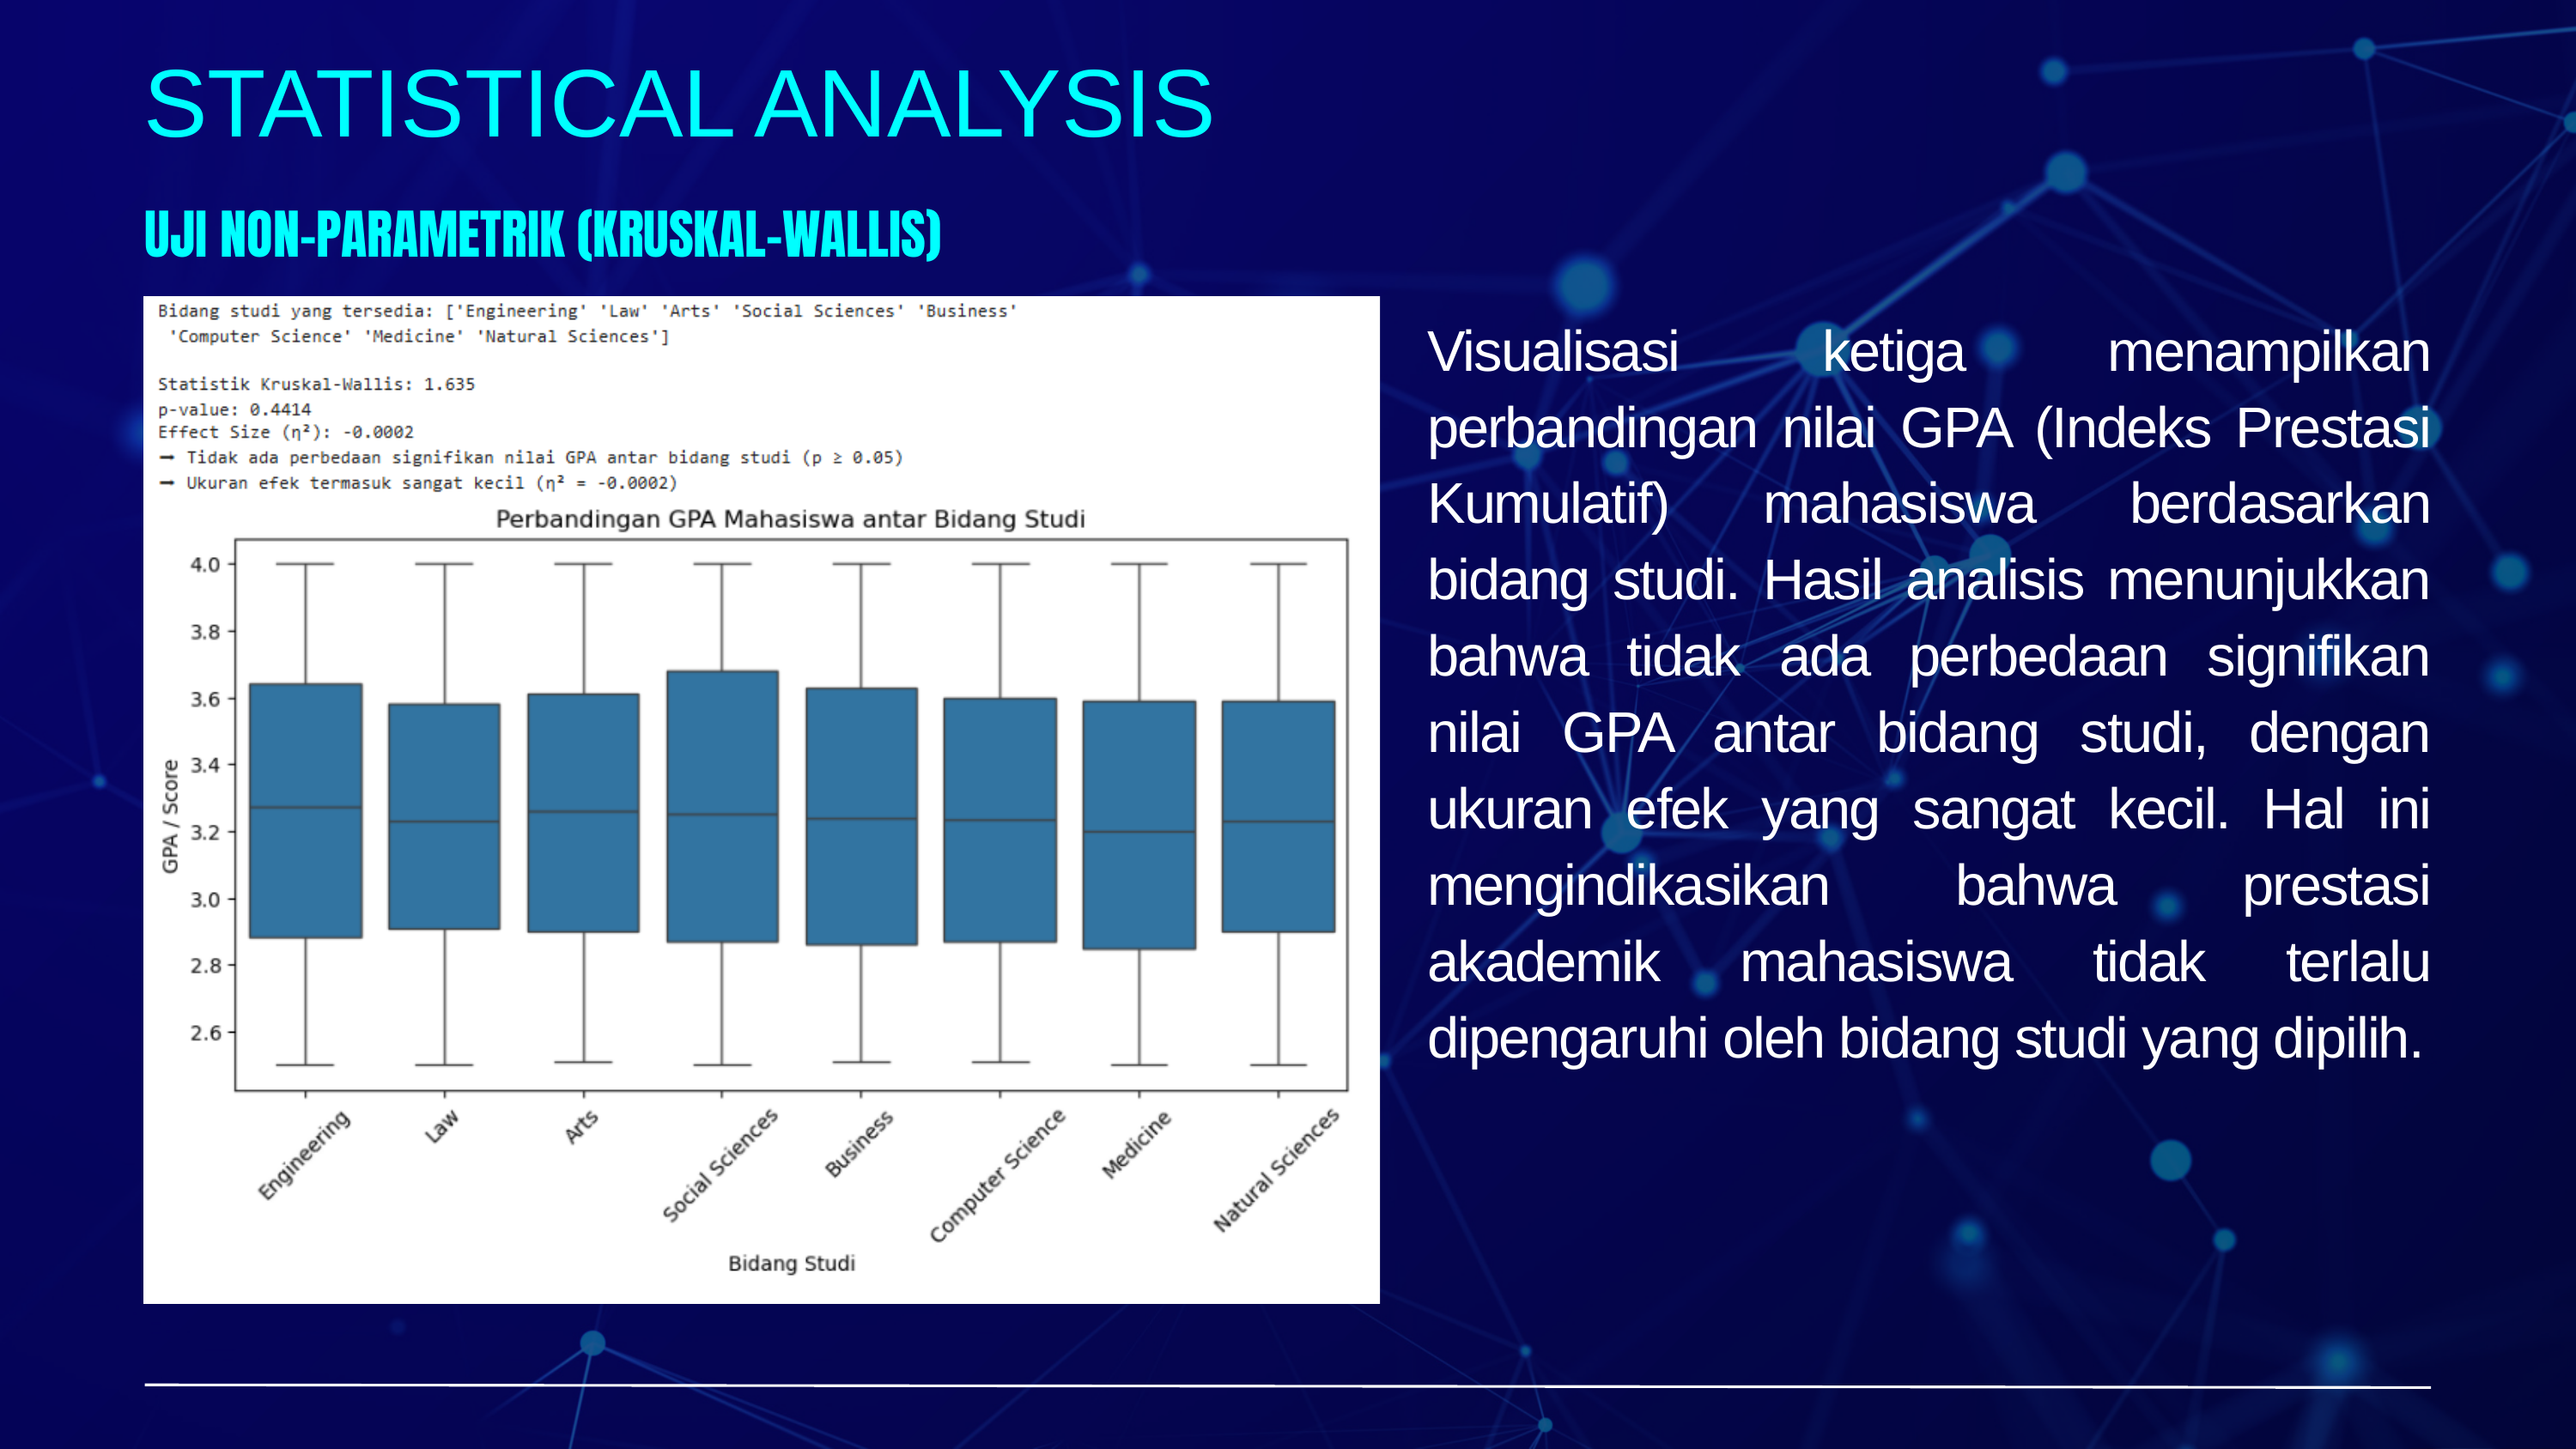

STATISTICAL ANALYSIS
UJI NON-PARAMETRIK (KRUSKAL-WALLIS)

Visualisasi ketiga menampilkan perbandingan nilai GPA (Indeks Prestasi Kumulatif) mahasiswa berdasarkan bidang studi. Hasil analisis menunjukkan bahwa tidak ada perbedaan signifikan nilai GPA antar bidang studi, dengan ukuran efek yang sangat kecil. Hal ini mengindikasikan bahwa prestasi akademik mahasiswa tidak terlalu dipengaruhi oleh bidang studi yang dipilih.